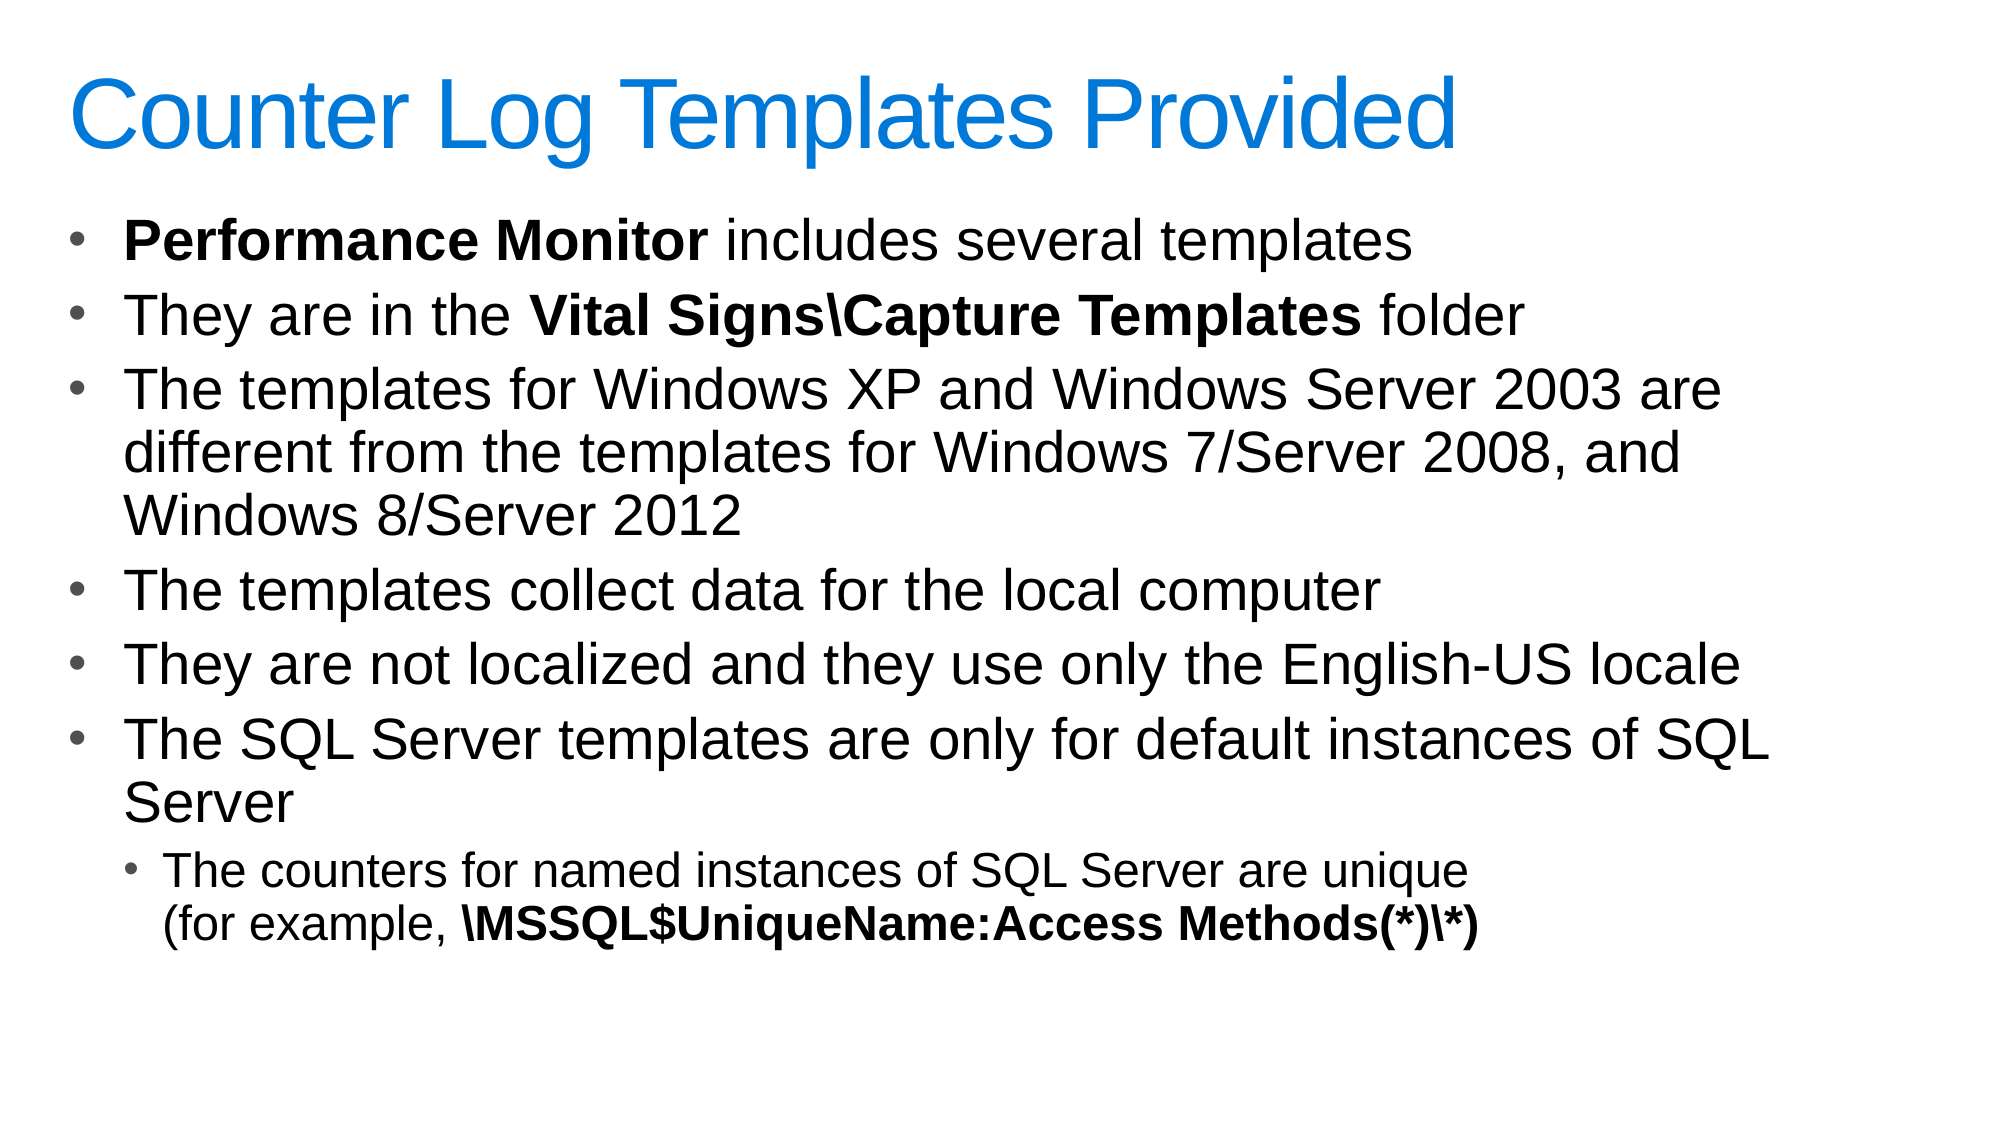

# Counter Log Templates Provided
Performance Monitor includes several templates
They are in the Vital Signs\Capture Templates folder
The templates for Windows XP and Windows Server 2003 are different from the templates for Windows 7/Server 2008, and Windows 8/Server 2012
The templates collect data for the local computer
They are not localized and they use only the English-US locale
The SQL Server templates are only for default instances of SQL Server
The counters for named instances of SQL Server are unique
(for example, \MSSQL$UniqueName:Access Methods(*)\*)